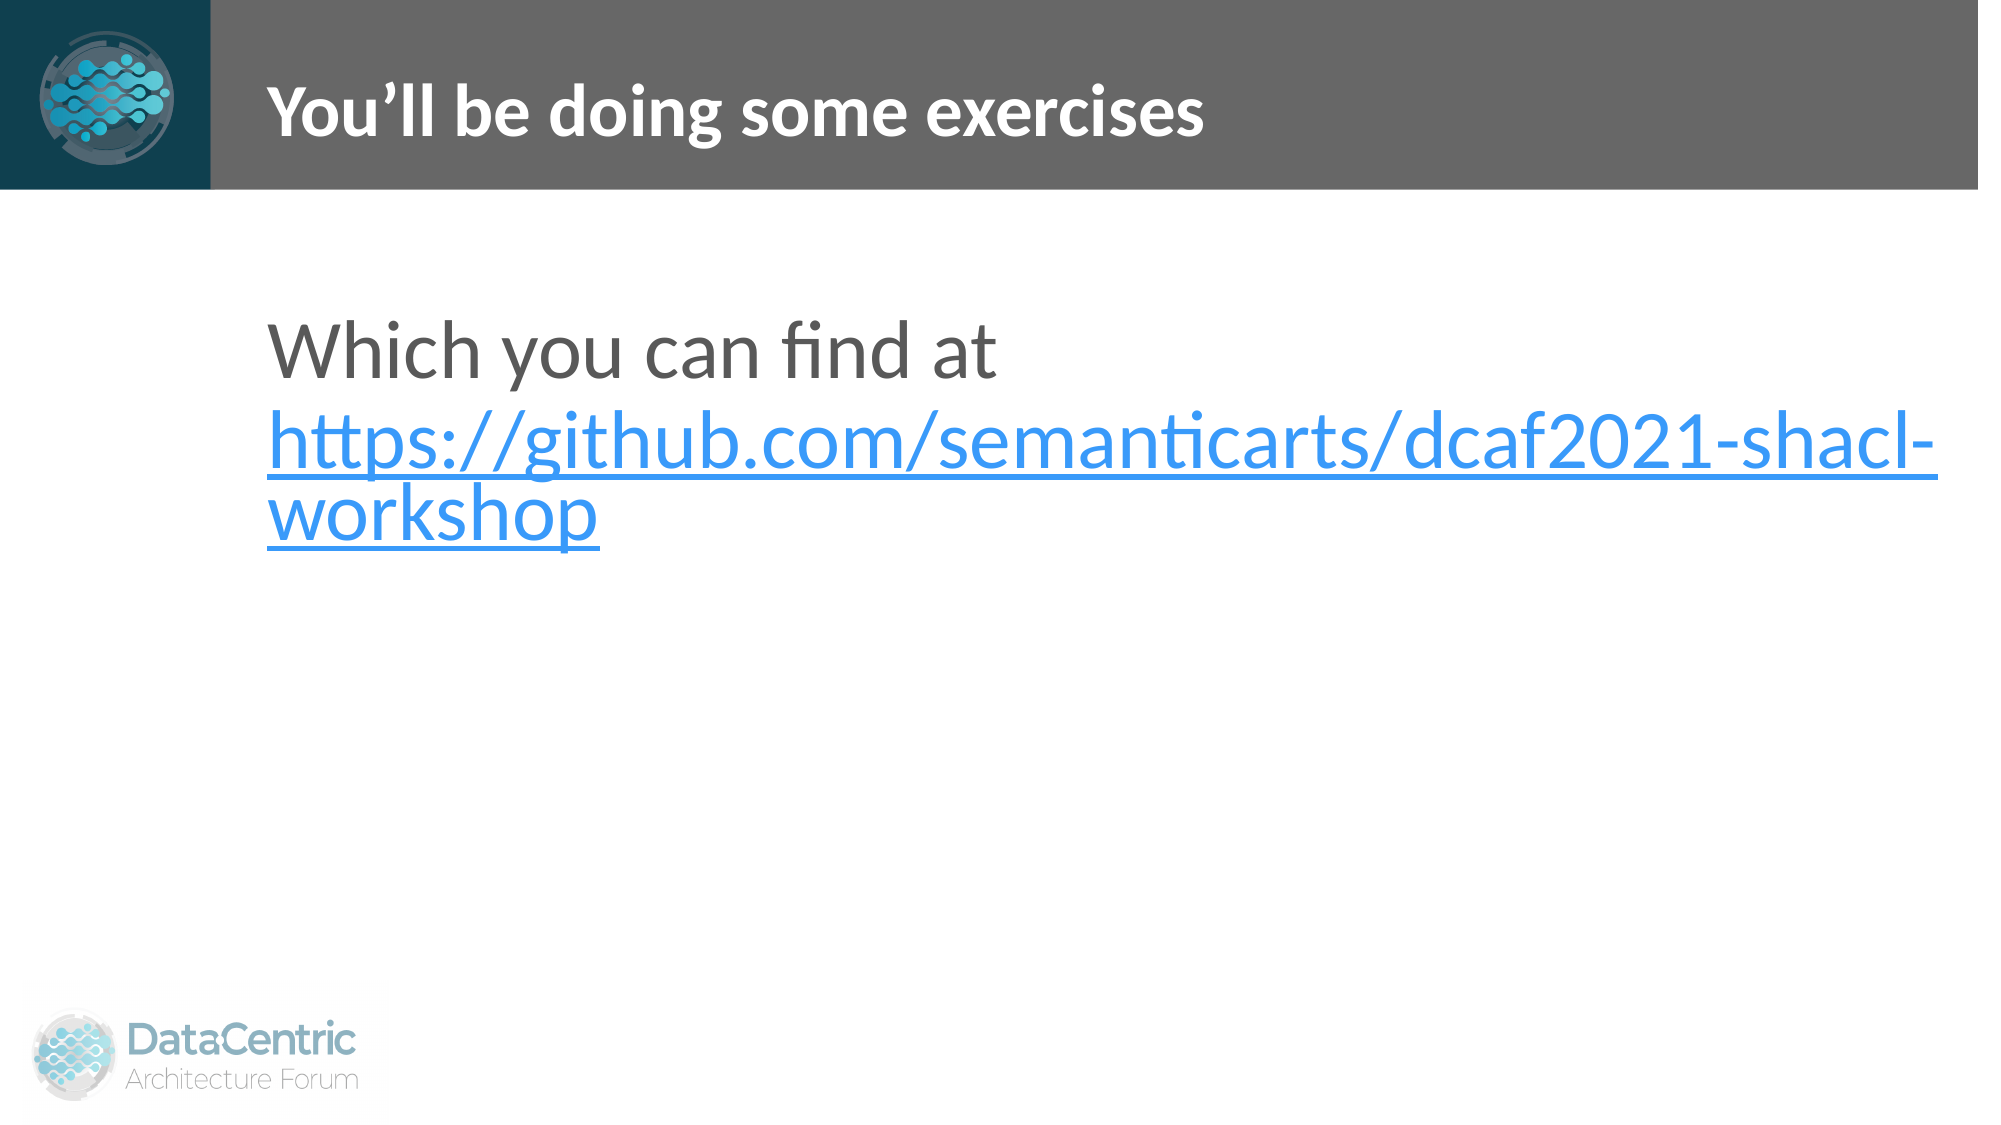

# You’ll be doing some exercises
Which you can find at https://github.com/semanticarts/dcaf2021-shacl-workshop